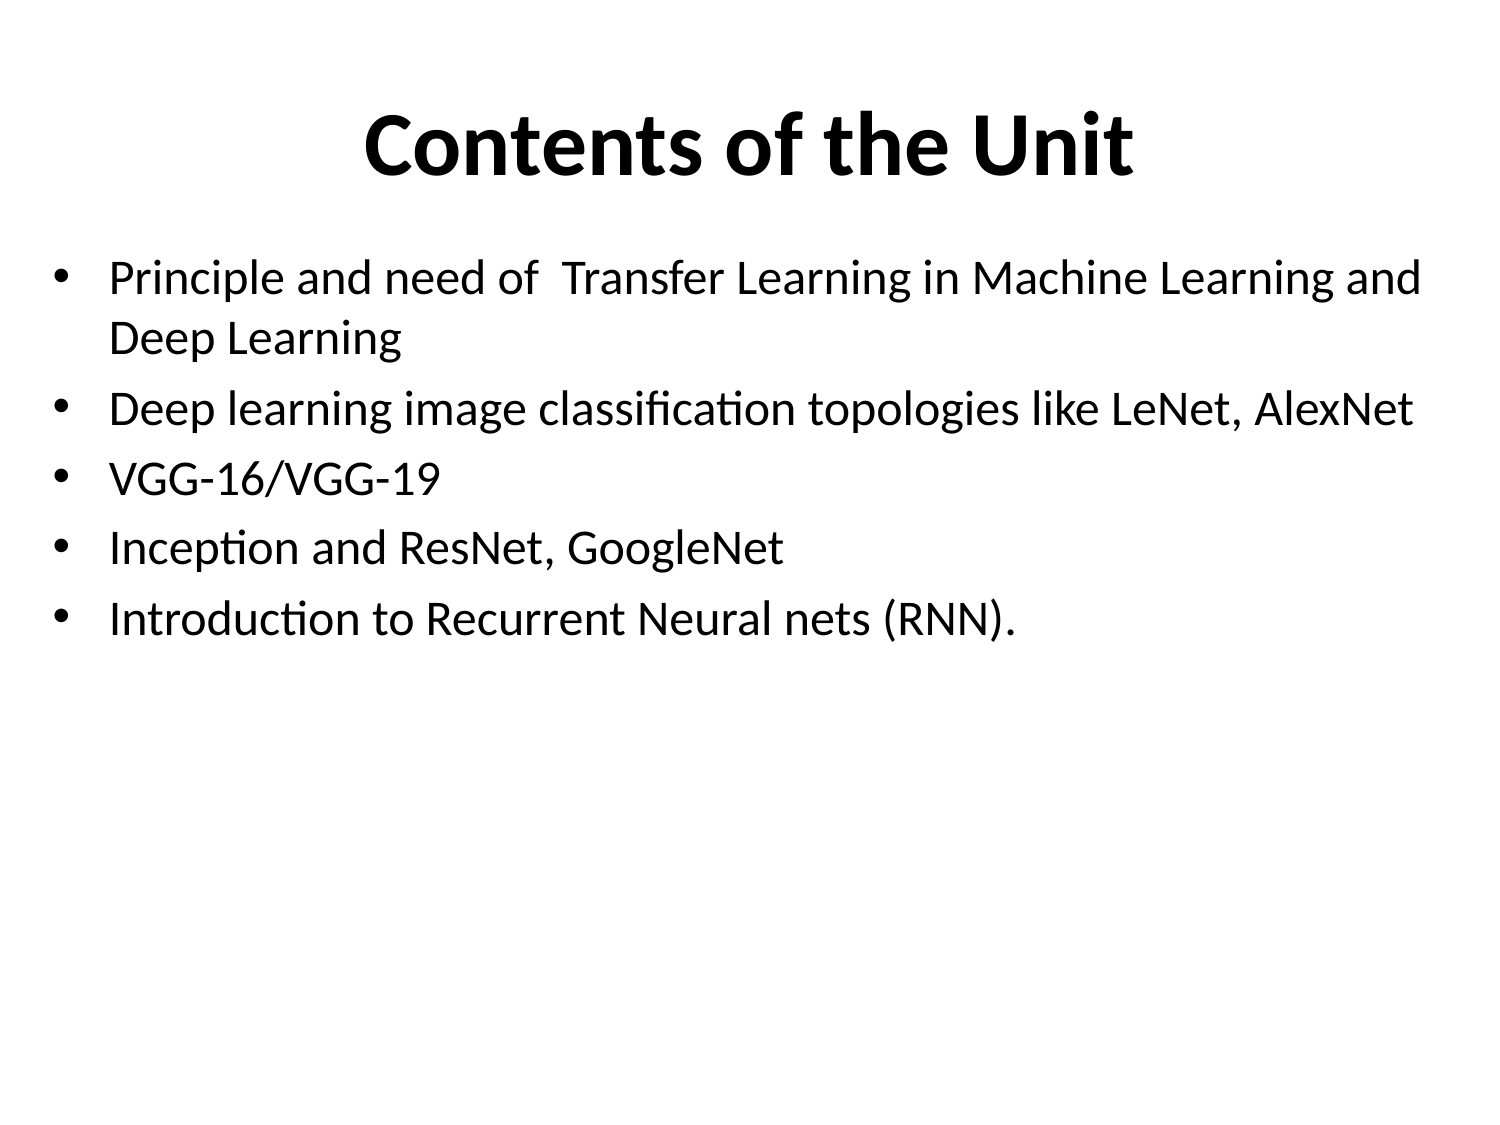

# Contents of the Unit
Principle and need of  Transfer Learning in Machine Learning and Deep Learning
Deep learning image classification topologies like LeNet, AlexNet
VGG-16/VGG-19
Inception and ResNet, GoogleNet
Introduction to Recurrent Neural nets (RNN).